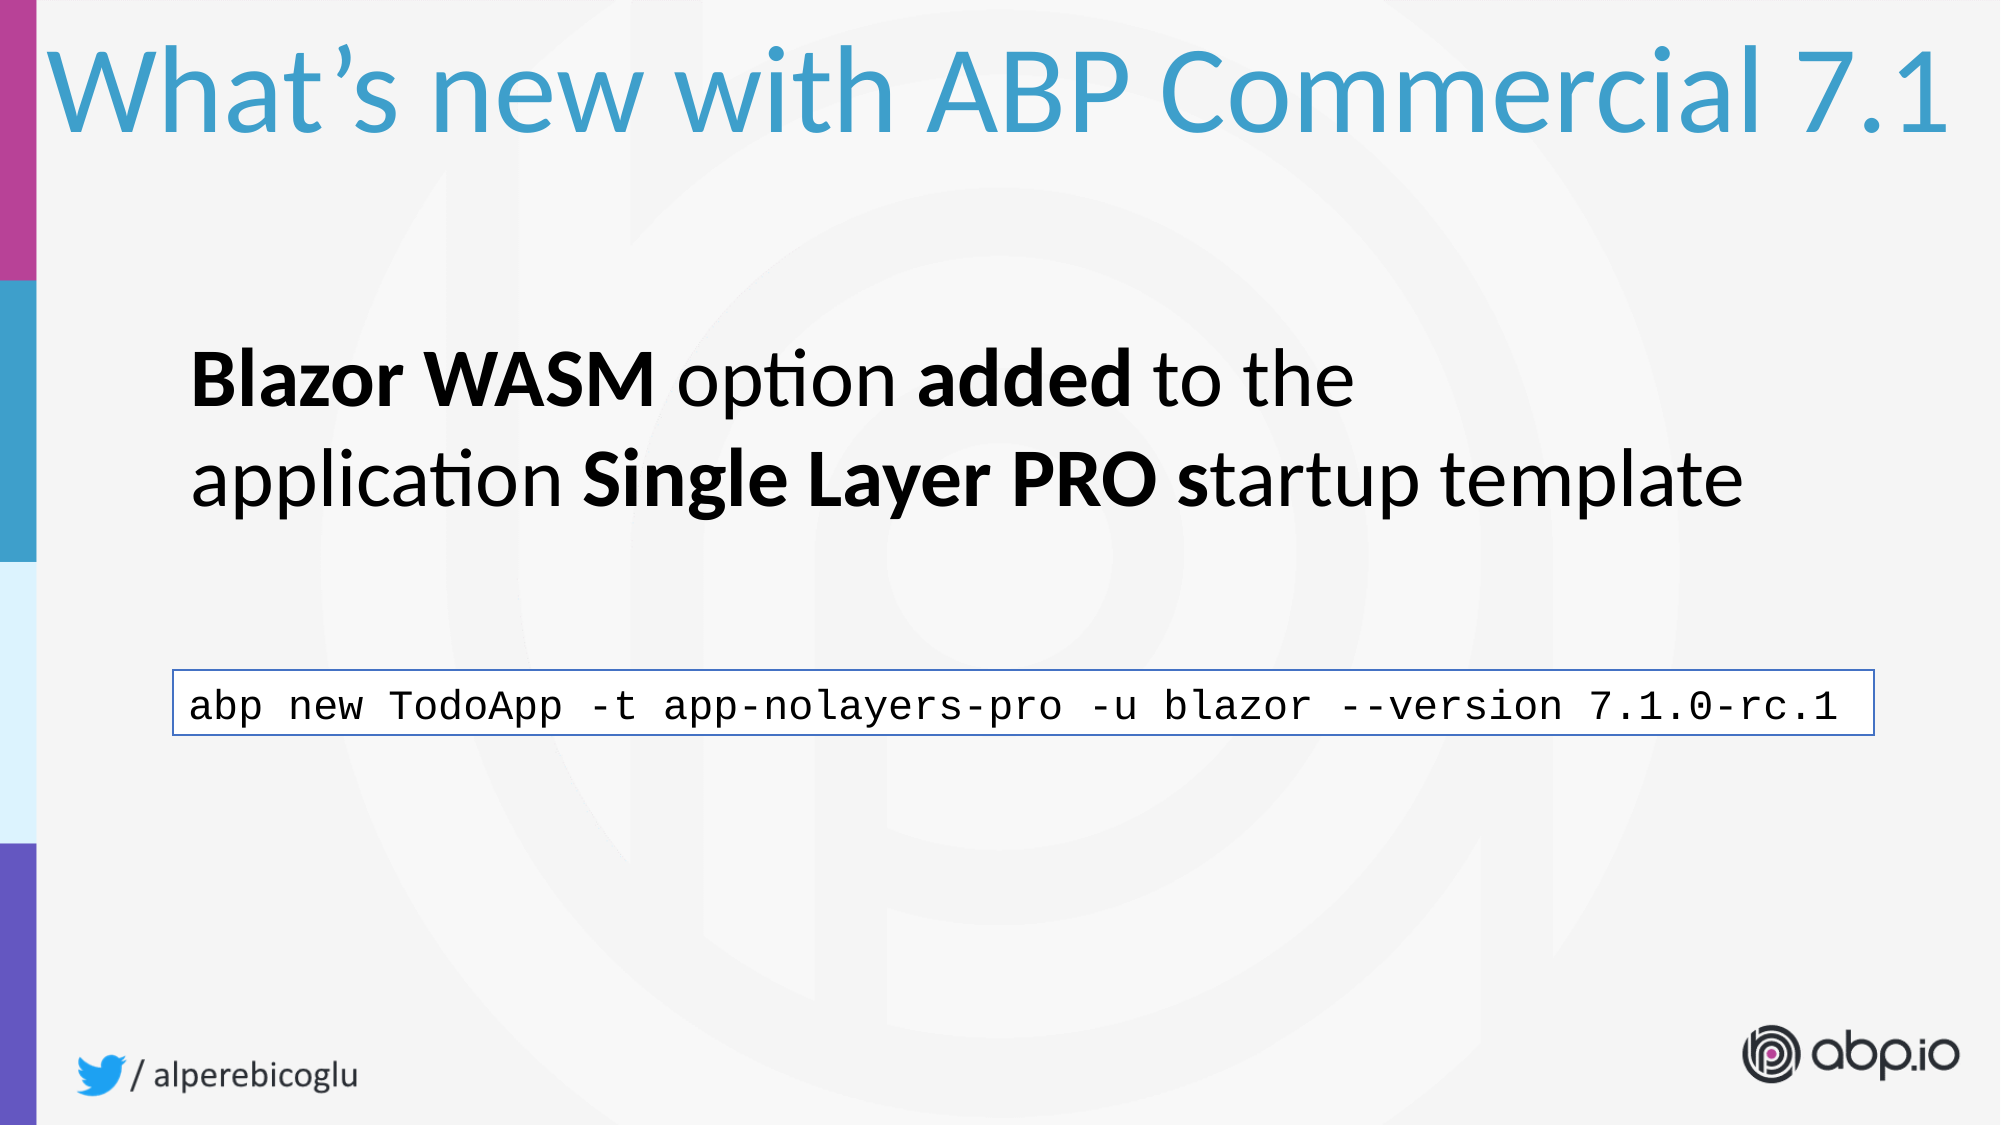

What’s new with ABP Commercial 7.1
Blazor WASM option added to the
application Single Layer PRO startup template

abp new TodoApp -t app-nolayers-pro -u blazor --version 7.1.0-rc.1